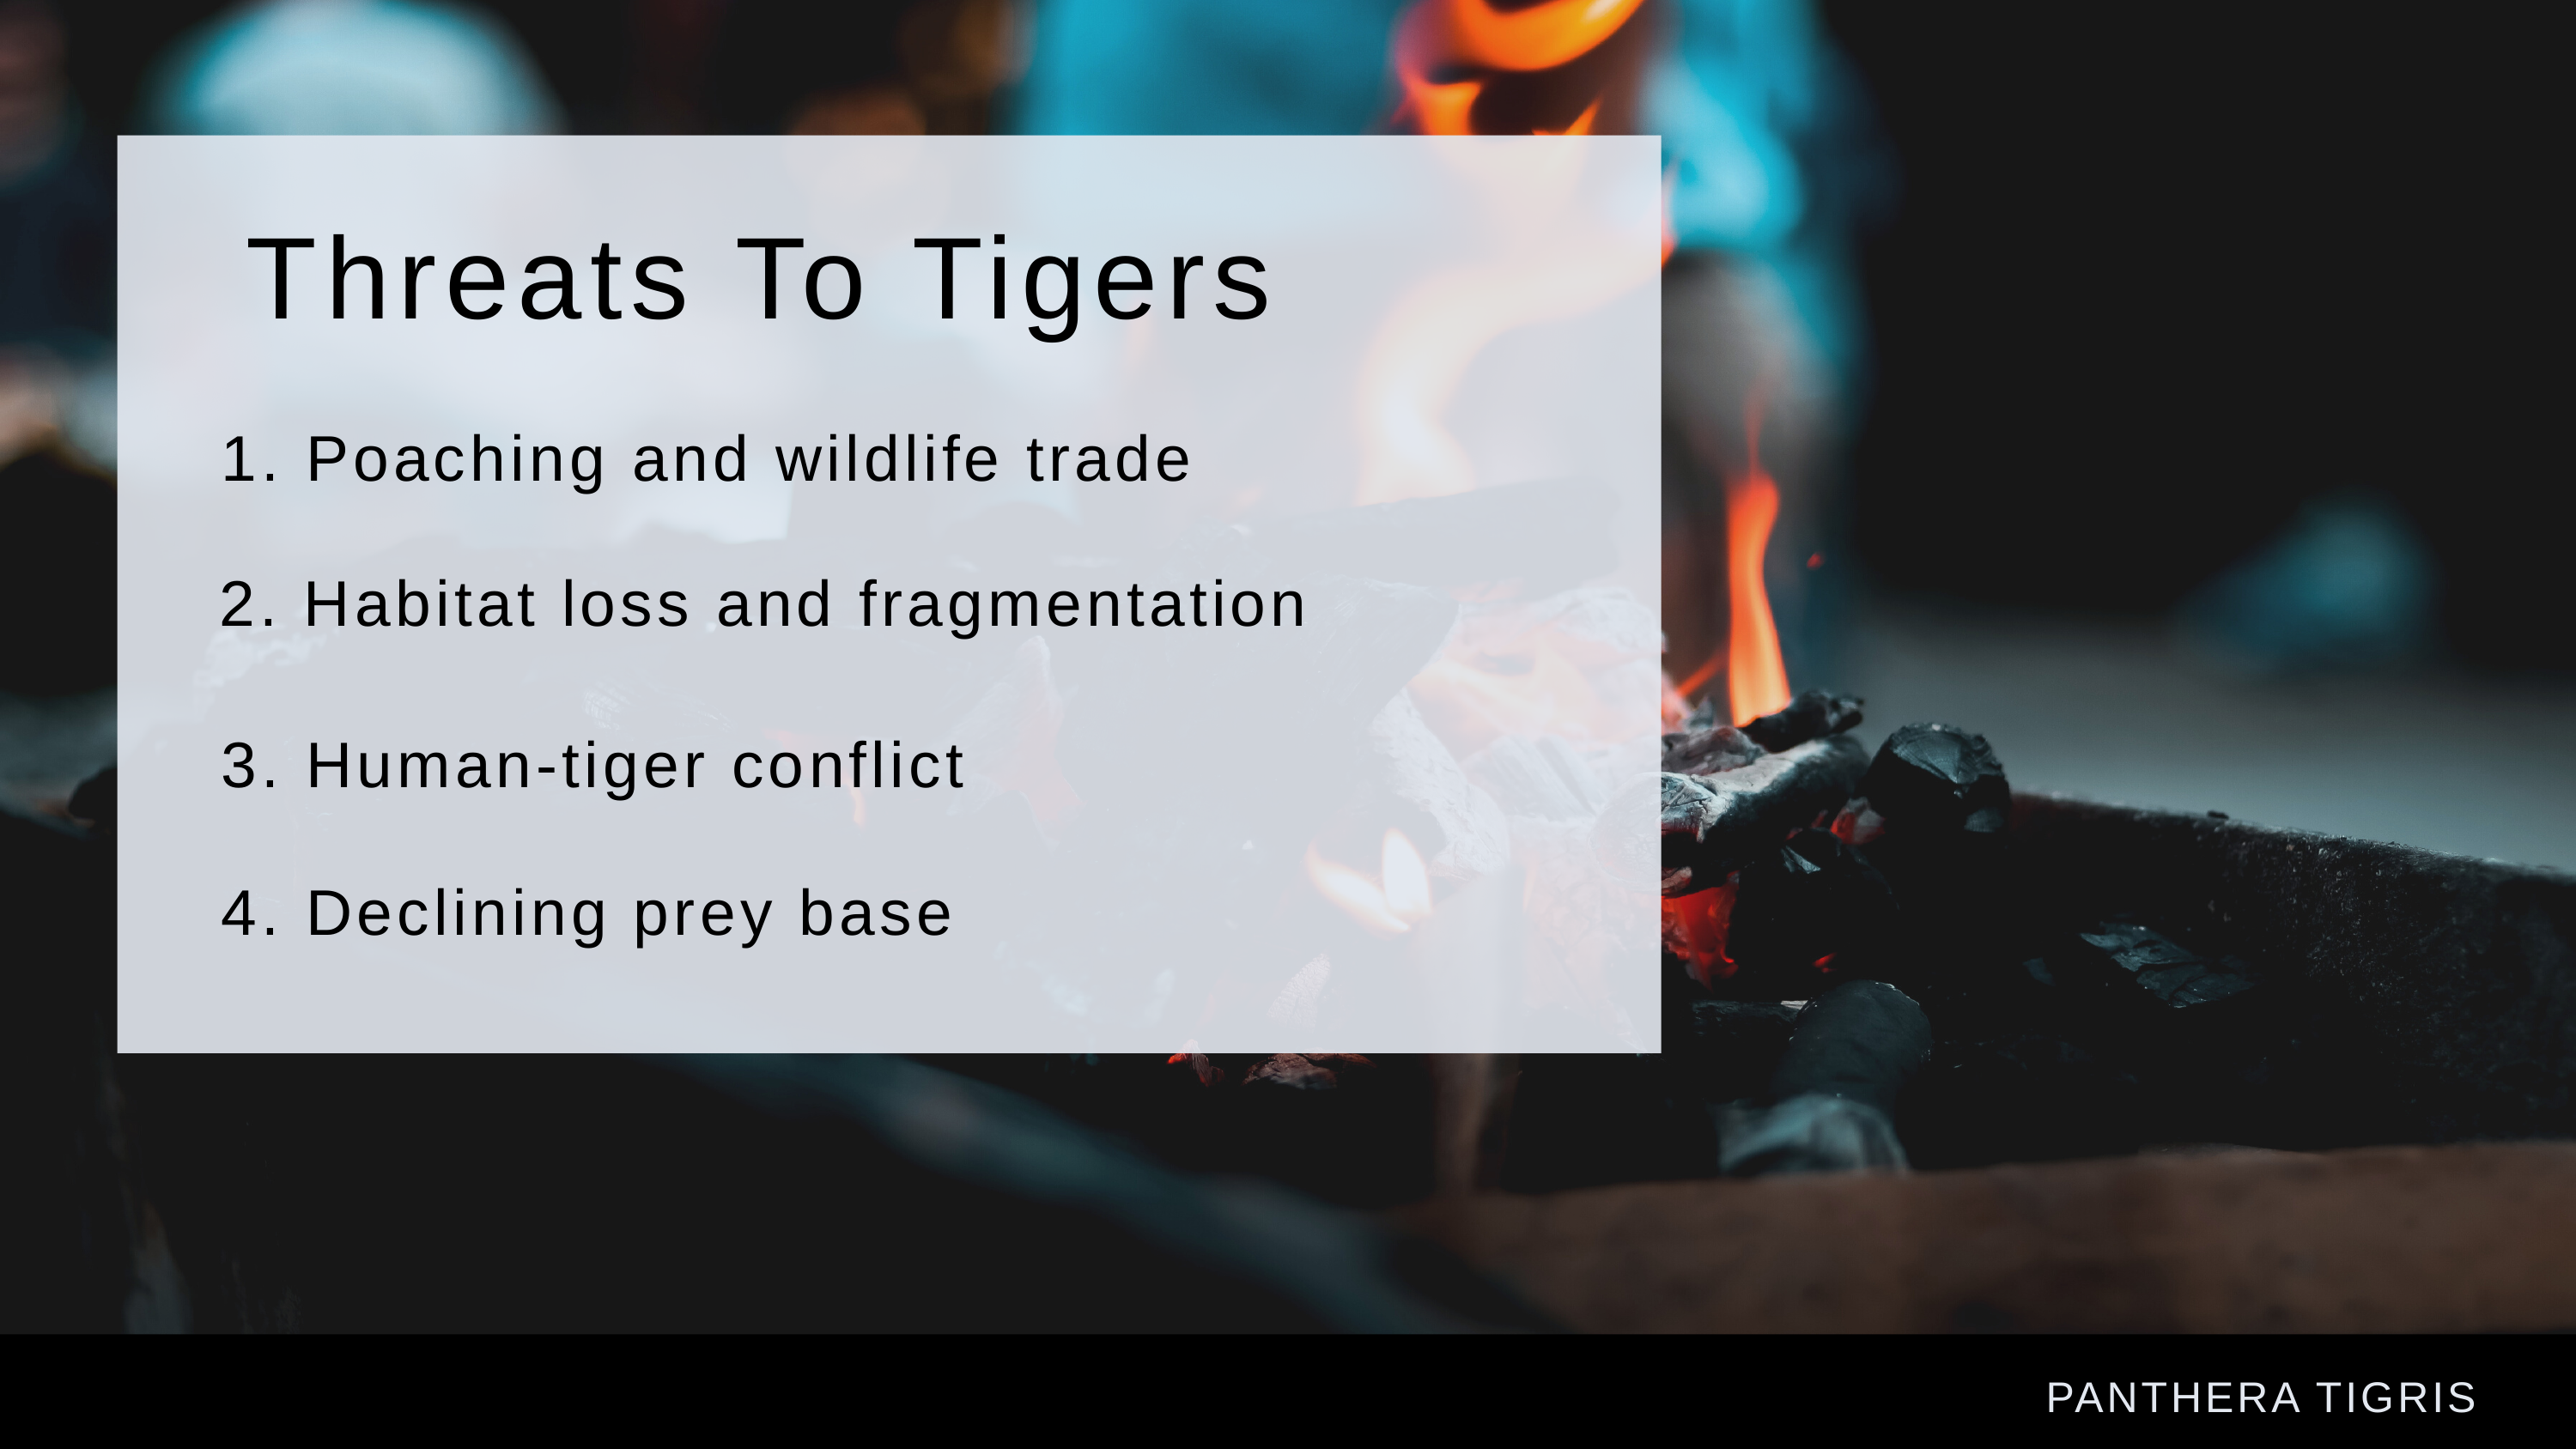

Threats To Tigers
1. Poaching and wildlife trade
2. Habitat loss and fragmentation
3. Human-tiger conflict
4. Declining prey base

PANTHERA TIGRIS